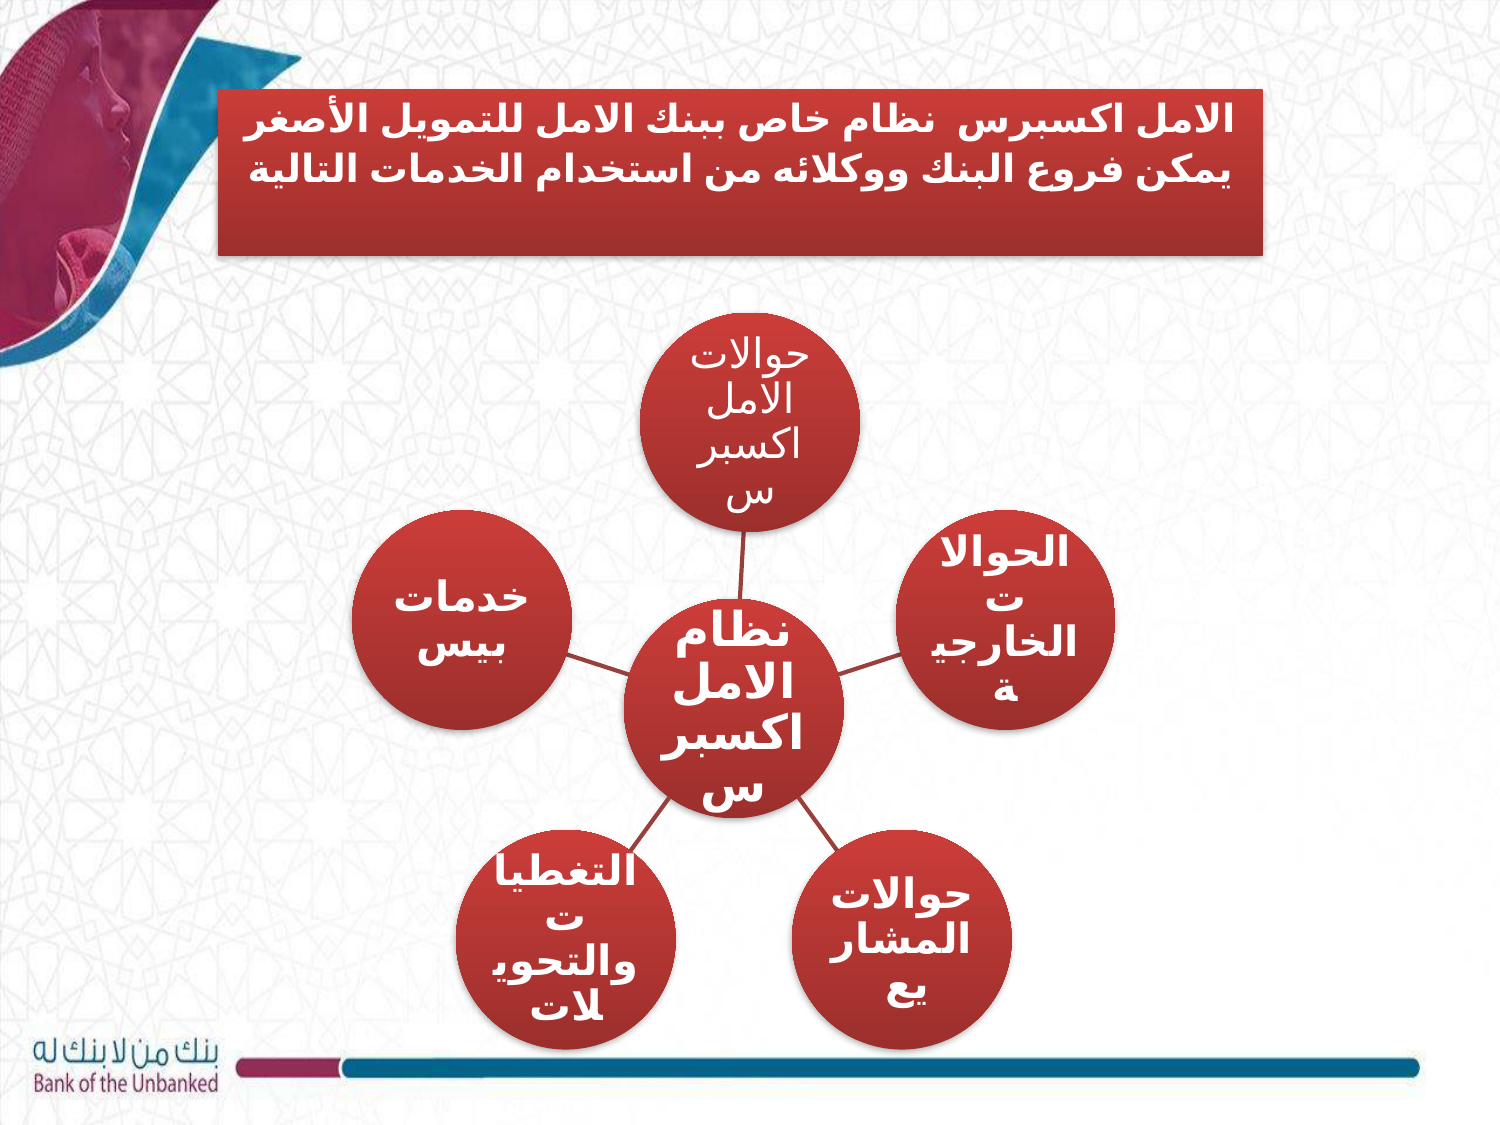

الامل اكسبرس  نظام خاص ببنك الامل للتمويل الأصغر يمكن فروع البنك ووكلائه من استخدام الخدمات التالية

نظام الامل اكسبرس

حوالات الامل اكسبرس

الحوالات الخارجية

حوالات المشاريع

التغطيات والتحويلات

خدمات بيس